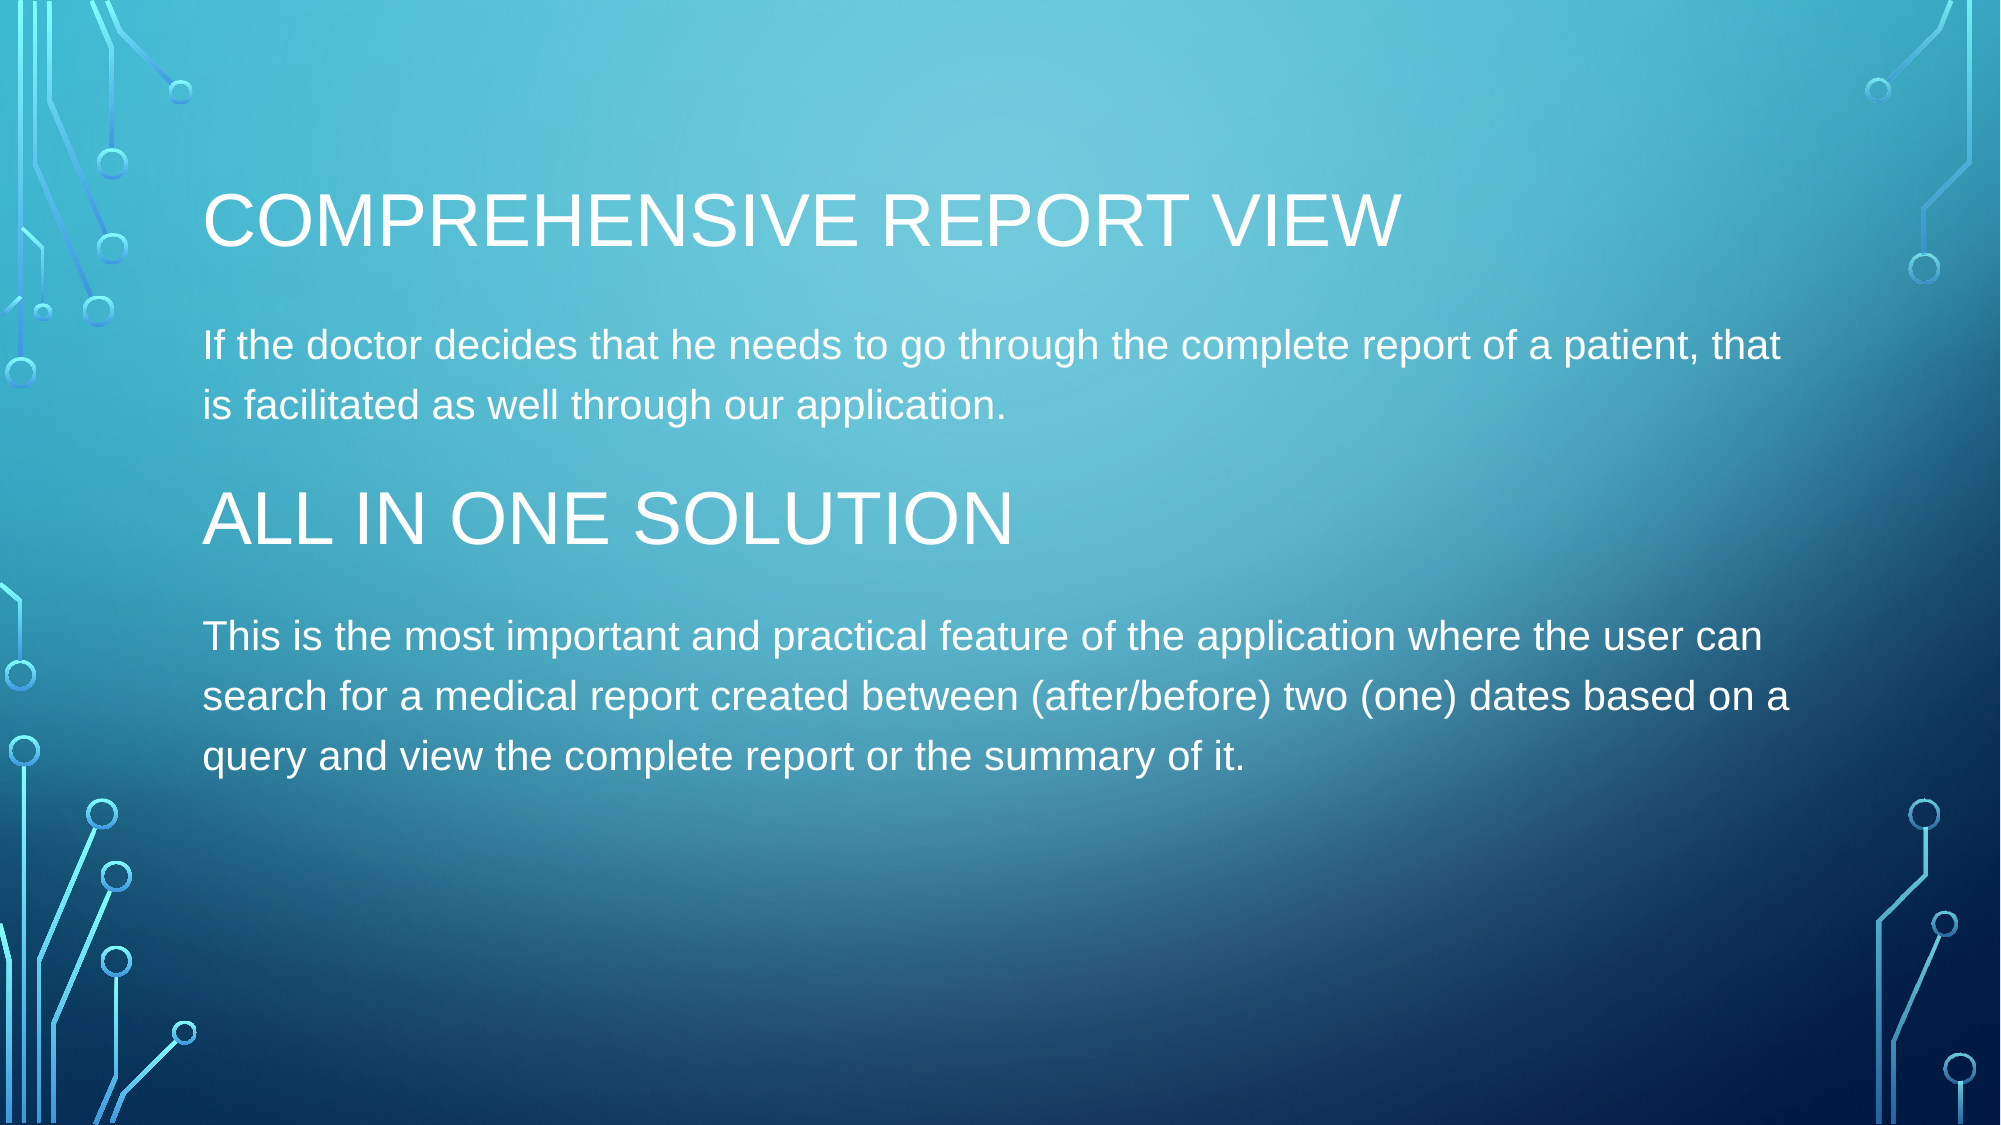

# Comprehensive Report View
If the doctor decides that he needs to go through the complete report of a patient, that is facilitated as well through our application.
All in one solution
This is the most important and practical feature of the application where the user can search for a medical report created between (after/before) two (one) dates based on a query and view the complete report or the summary of it.